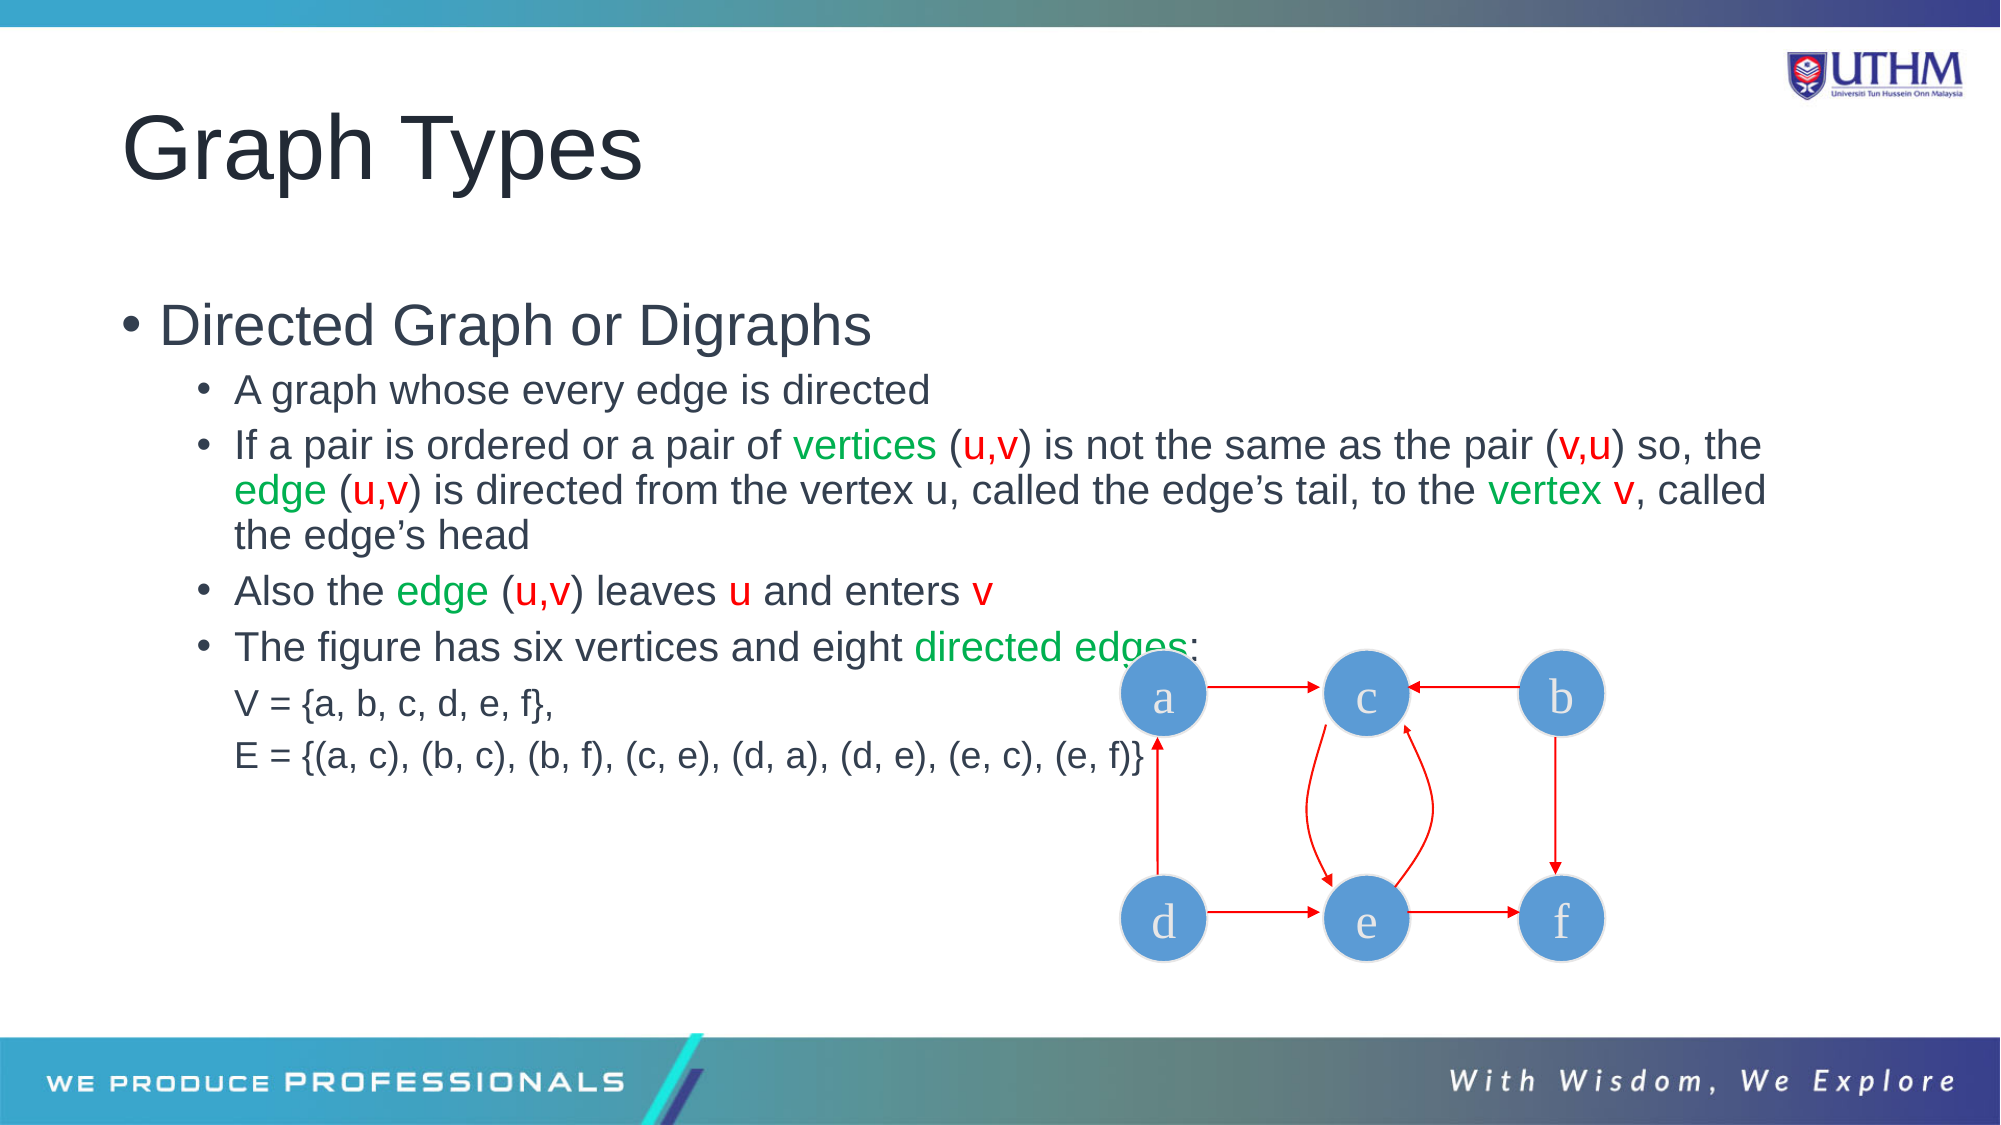

# Graph Types
Directed Graph or Digraphs
A graph whose every edge is directed
If a pair is ordered or a pair of vertices (u,v) is not the same as the pair (v,u) so, the edge (u,v) is directed from the vertex u, called the edge’s tail, to the vertex v, called the edge’s head
Also the edge (u,v) leaves u and enters v
The figure has six vertices and eight directed edges:
	V = {a, b, c, d, e, f},
	E = {(a, c), (b, c), (b, f), (c, e), (d, a), (d, e), (e, c), (e, f)}

a
c
b

d
e
f